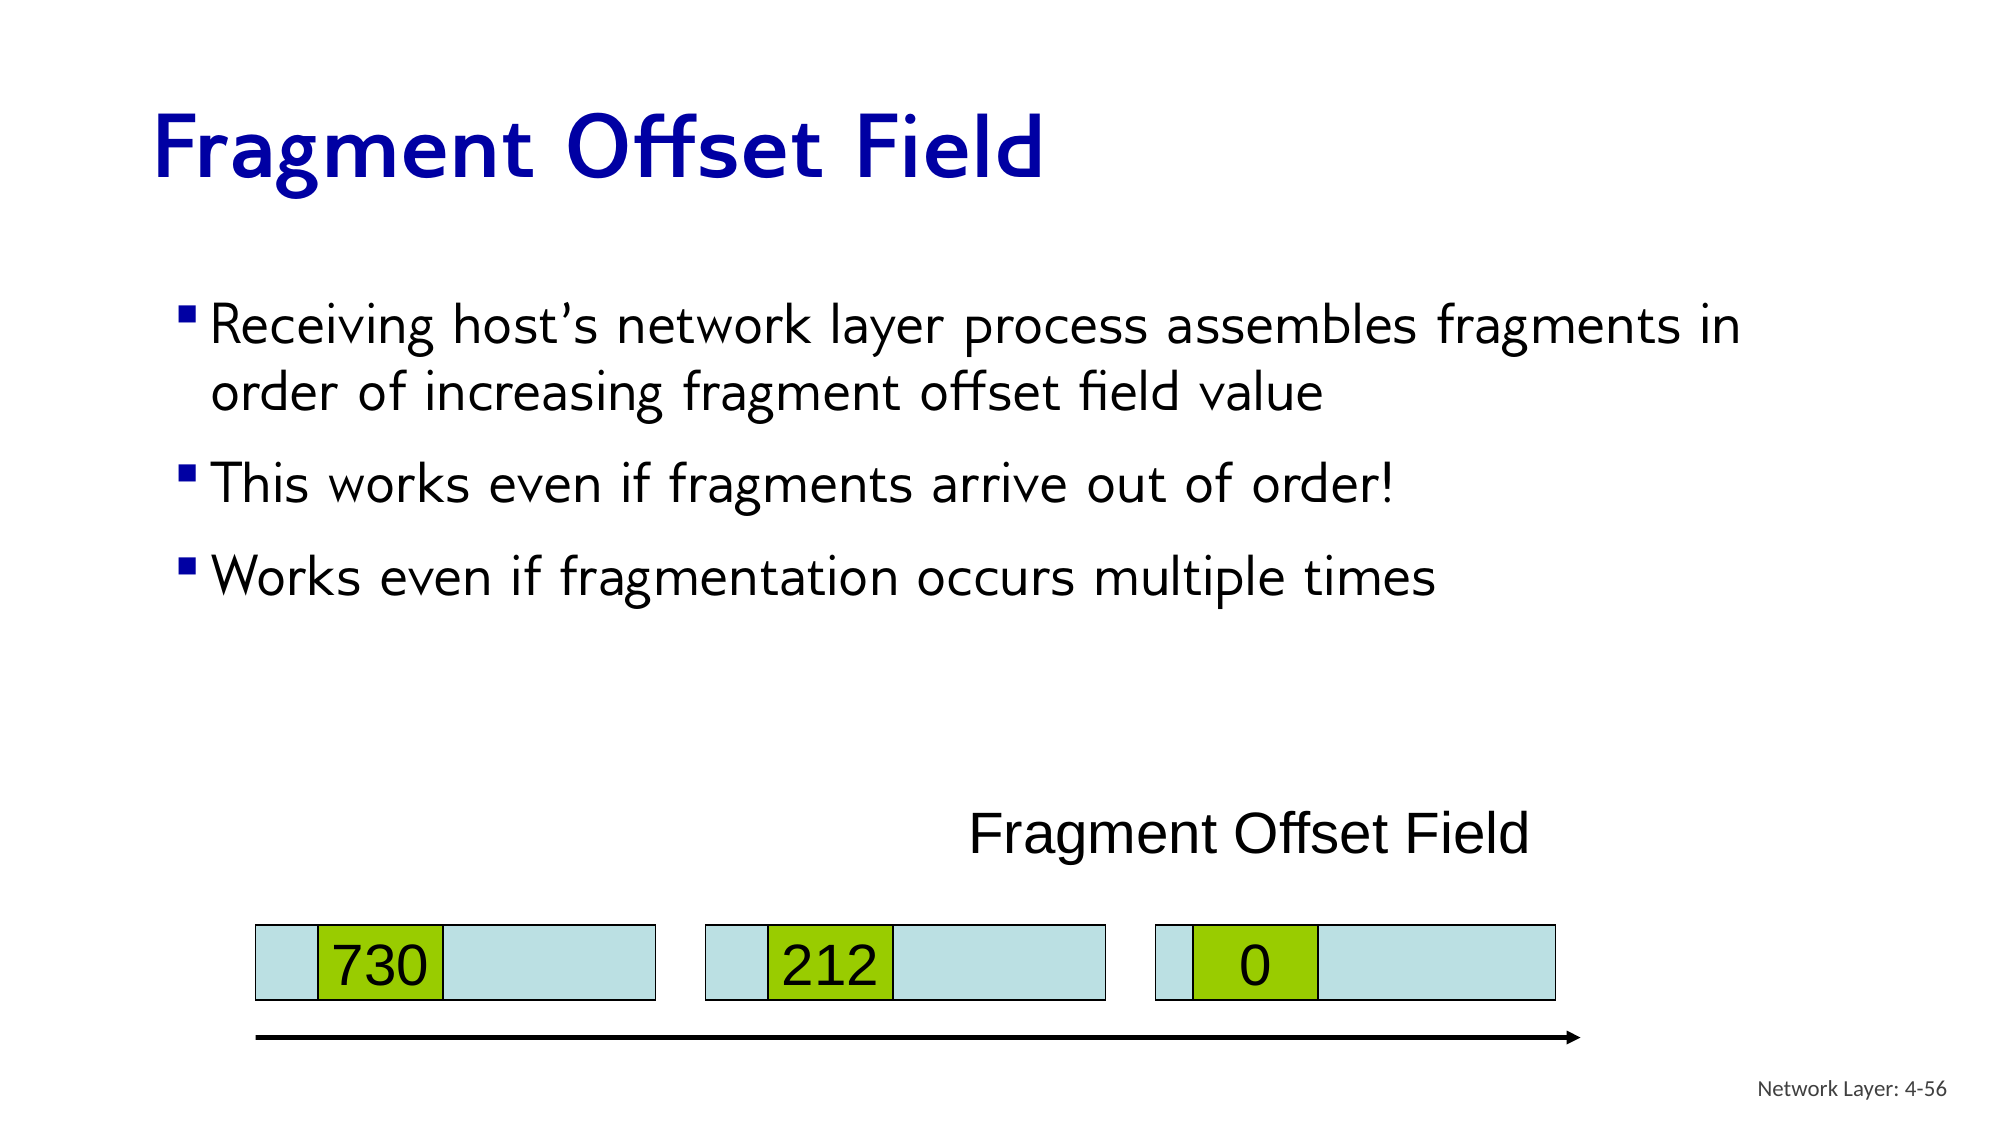

# Fragment Offset Field
Receiving host’s network layer process assembles fragments in order of increasing fragment offset field value
This works even if fragments arrive out of order!
Works even if fragmentation occurs multiple times

Fragment Offset Field

730

212

0

Network Layer: 4-56